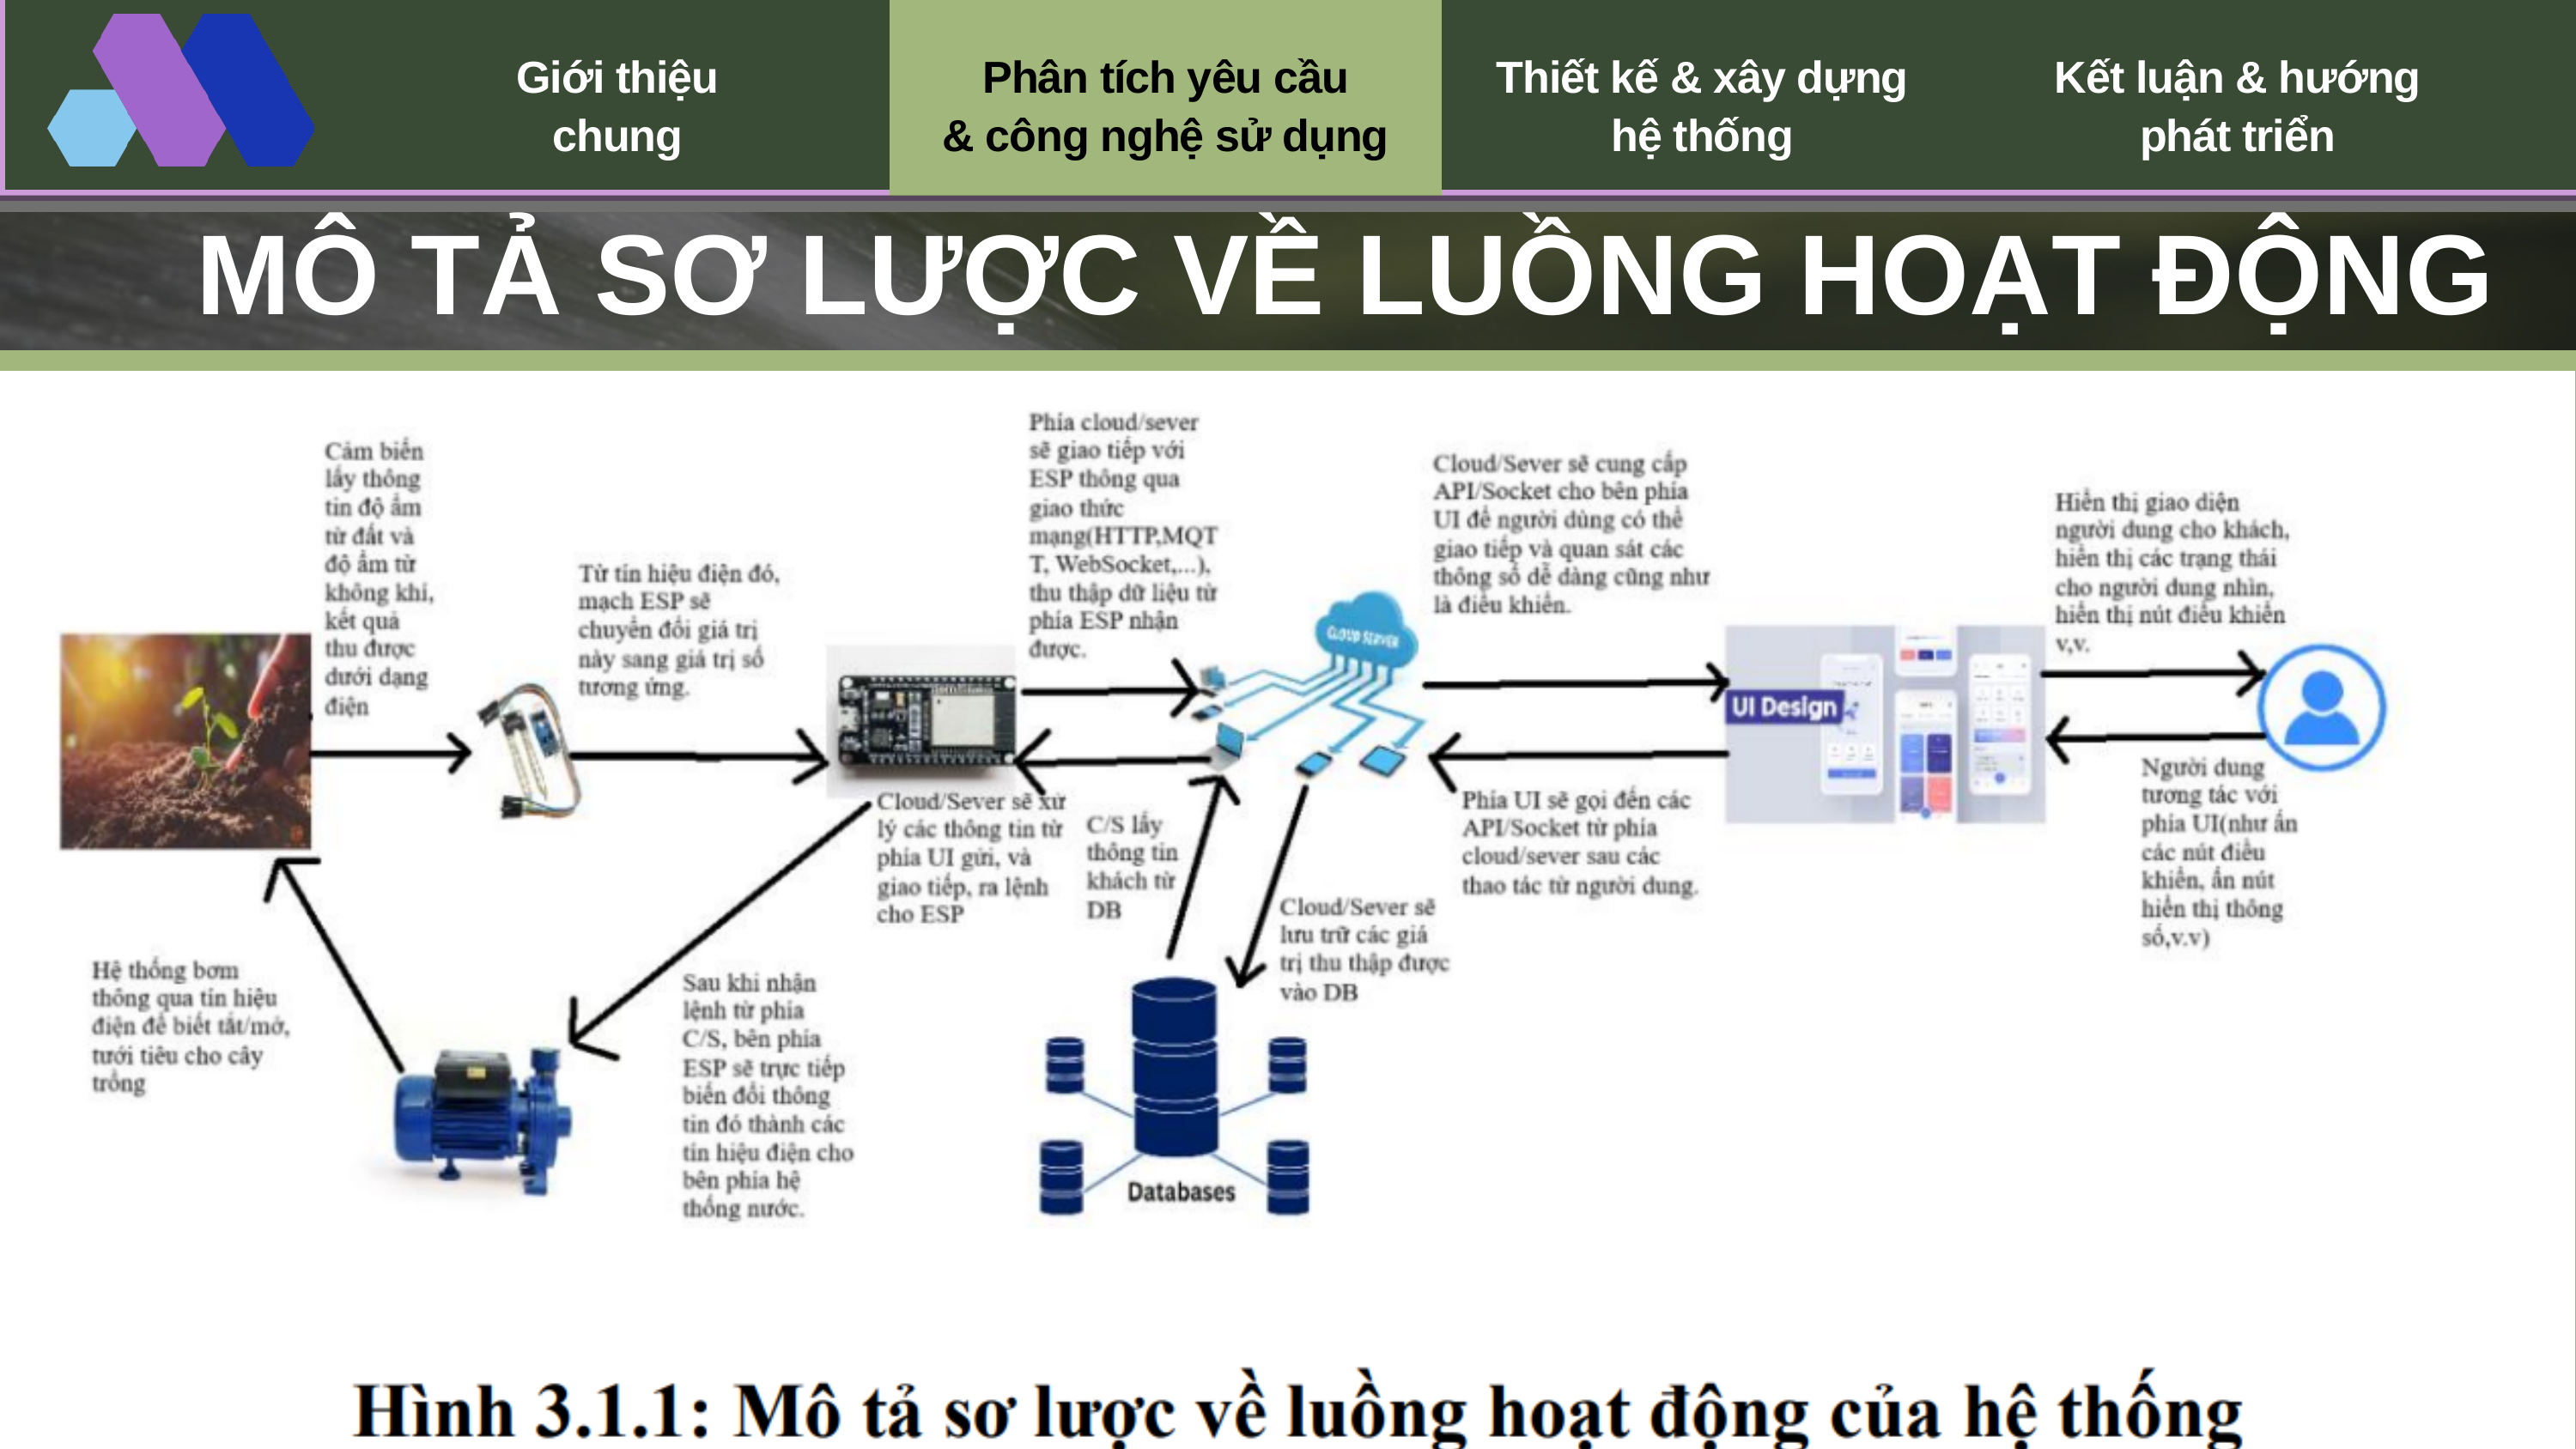

Giới thiệu
chung
Phân tích yêu cầu
& công nghệ sử dụng
Thiết kế & xây dựng
hệ thống
Kết luận & hướng
phát triển
MÔ TẢ SƠ LƯỢC VỀ LUỒNG HOẠT ĐỘNG